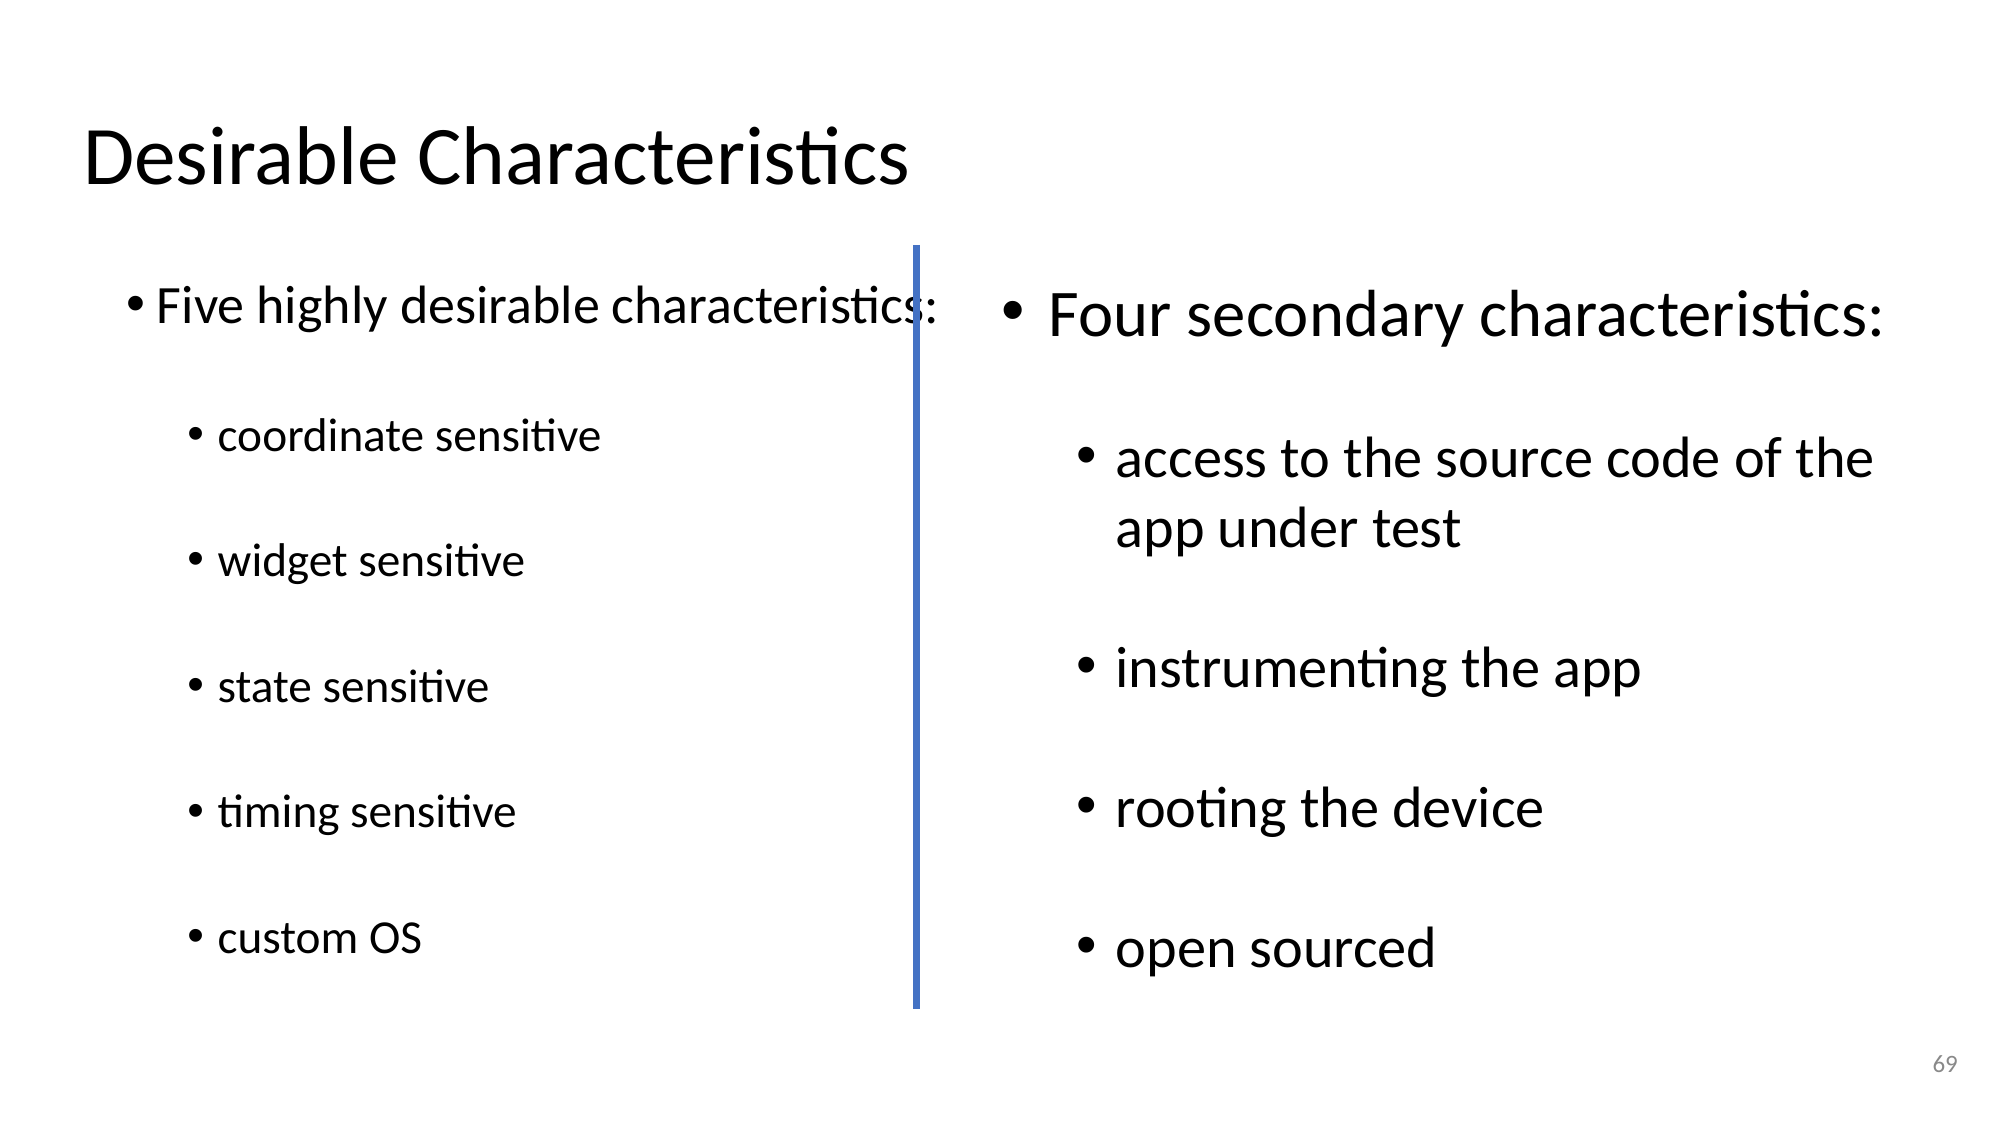

# Desirable Characteristics
Five highly desirable characteristics:

coordinate sensitive

widget sensitive

state sensitive

timing sensitive

custom OS

Four secondary characteristics:

access to the source code of the app under test

instrumenting the app

rooting the device

open sourced
69